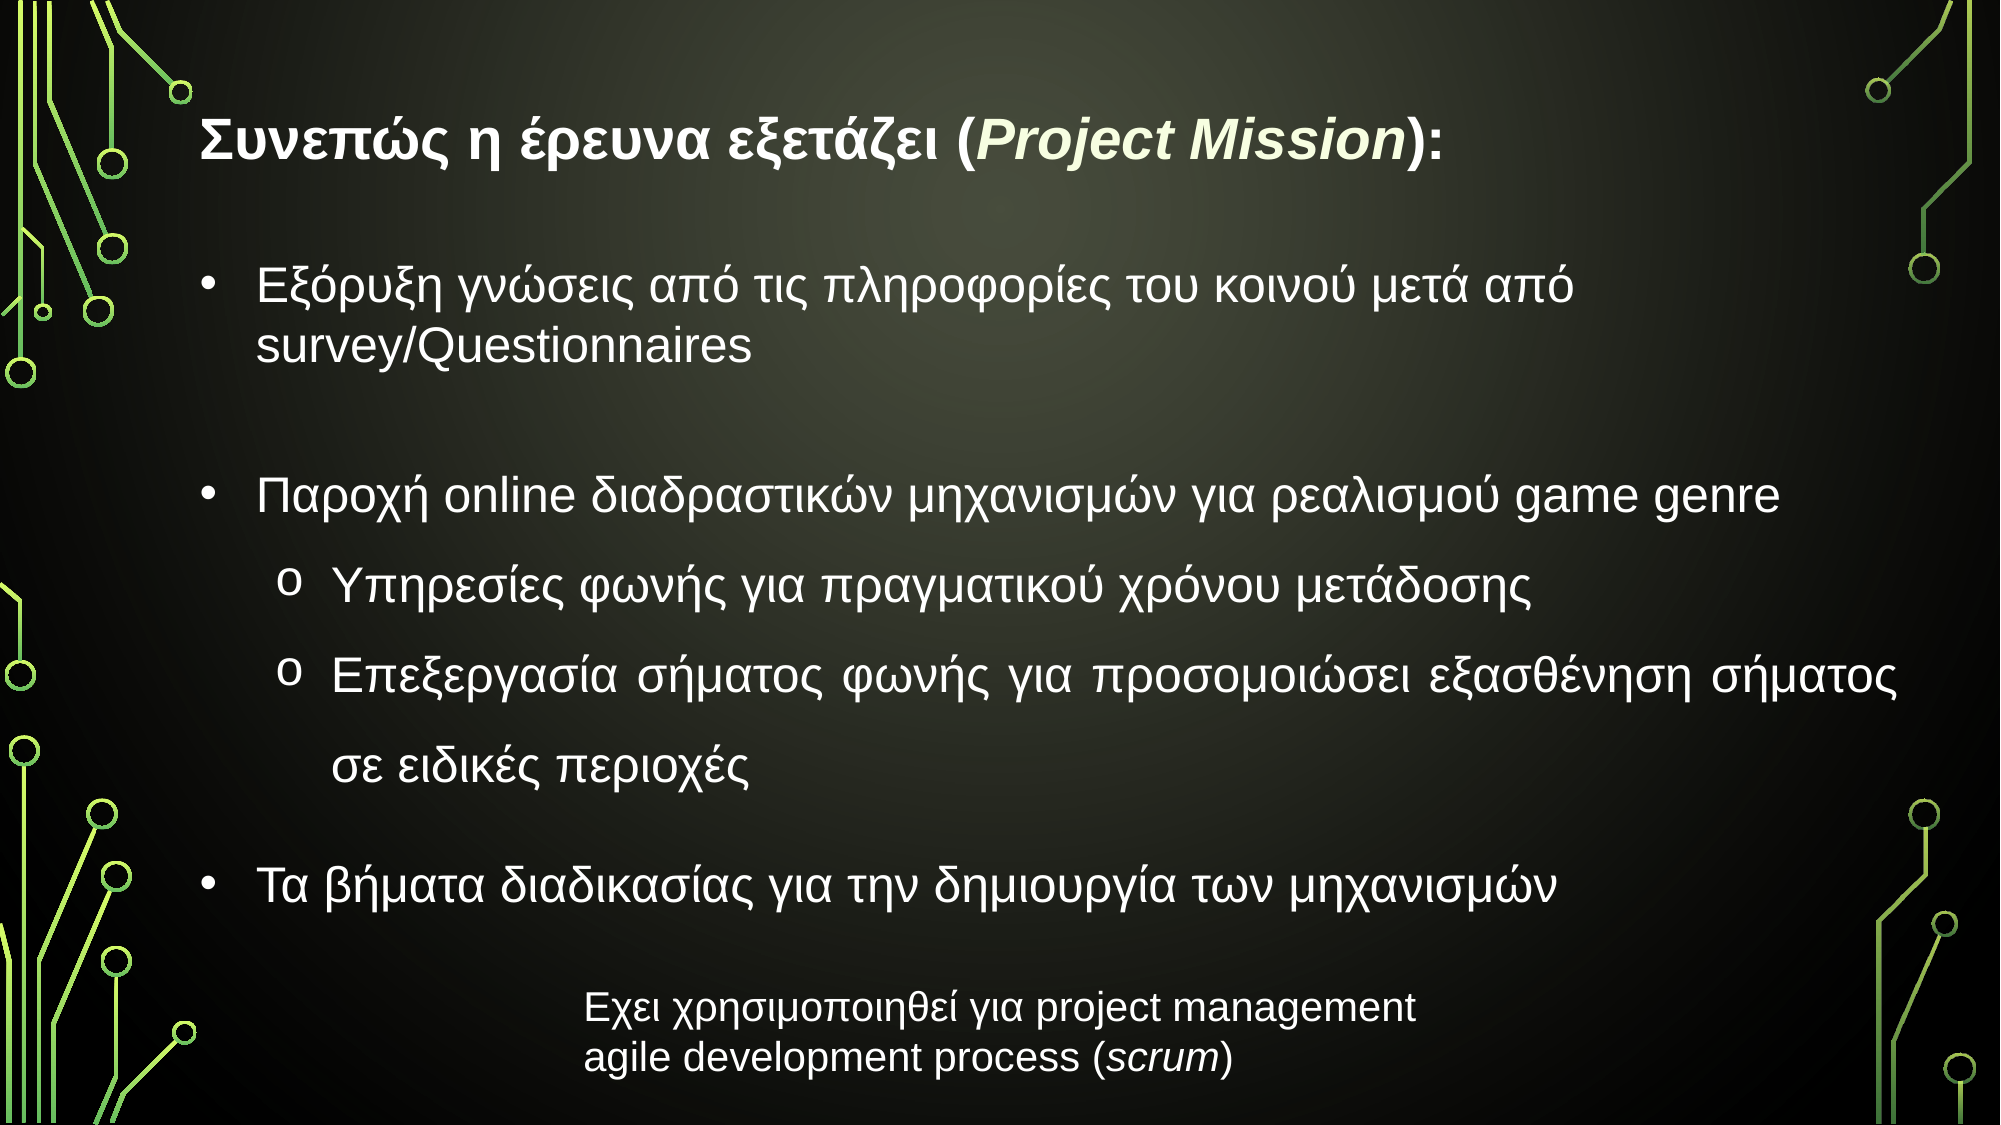

Συνεπώς η έρευνα εξετάζει (Project Mission):
Εξόρυξη γνώσεις από τις πληροφορίες του κοινού μετά από survey/Questionnaires

Παροχή online διαδραστικών μηχανισμών για ρεαλισμού game genre
Υπηρεσίες φωνής για πραγματικού χρόνου μετάδοσης
Επεξεργασία σήματος φωνής για προσομοιώσει εξασθένηση σήματος σε ειδικές περιοχές

Τα βήματα διαδικασίας για την δημιουργία των μηχανισμών

Εχει χρησιμοποιηθεί για project management
agile development process (scrum)